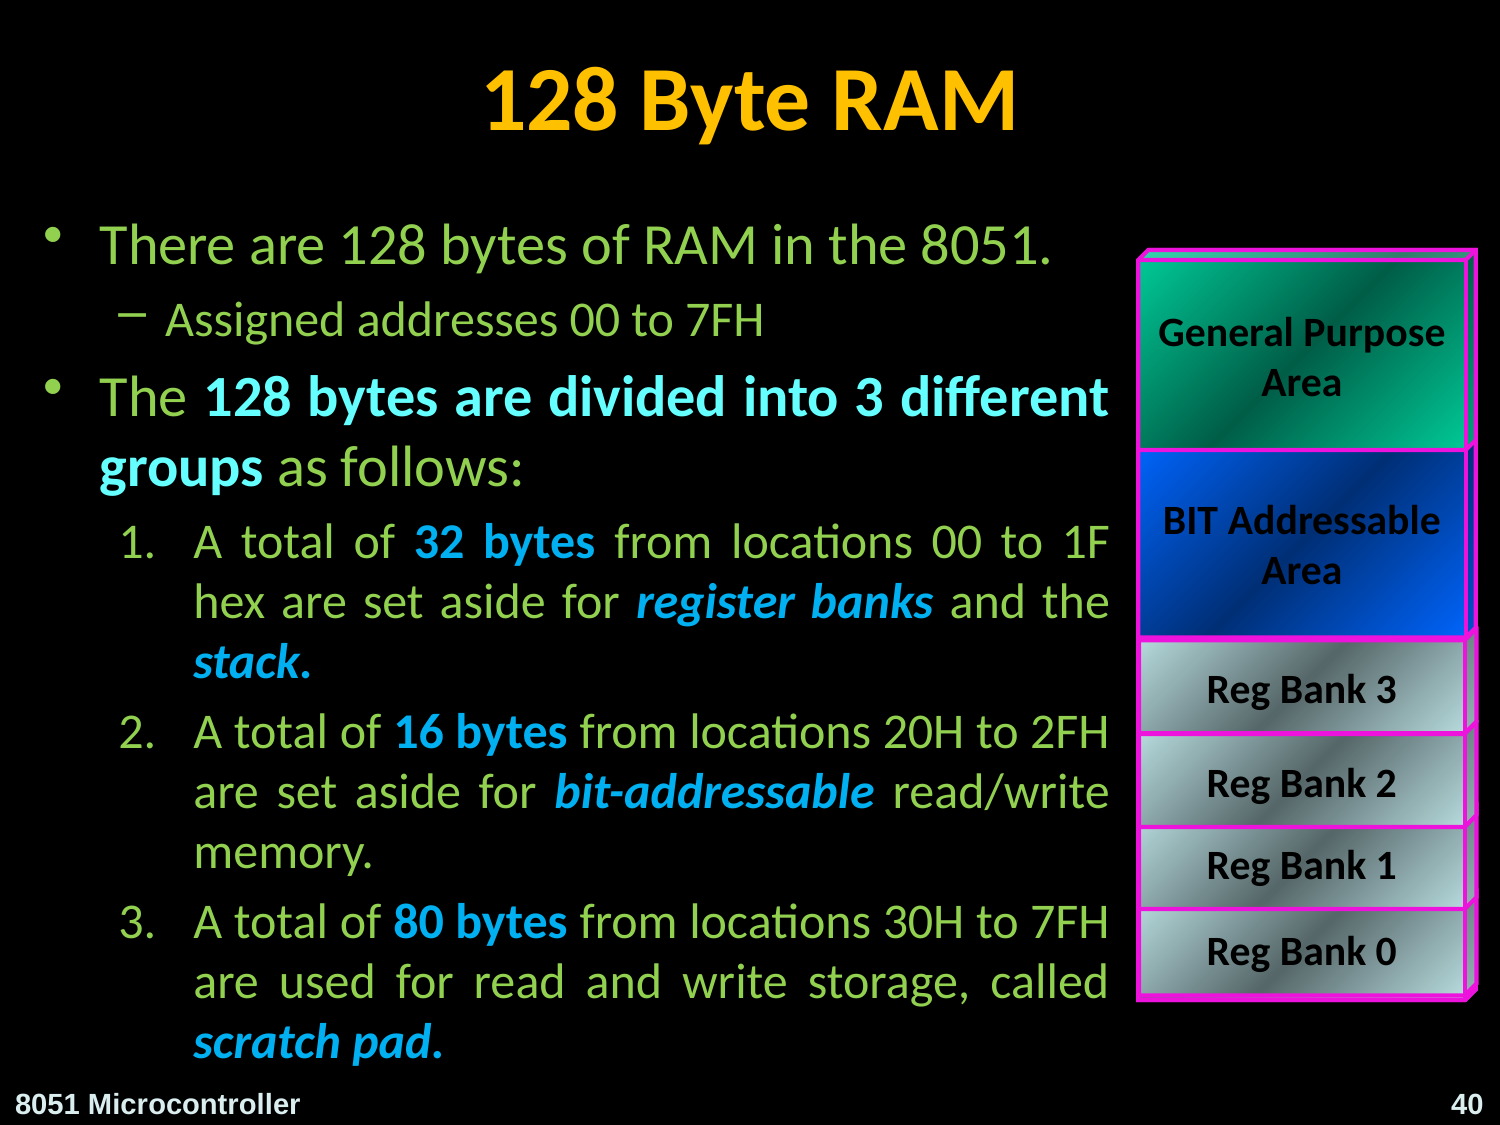

# 128 Byte RAM
There are 128 bytes of RAM in the 8051.
Assigned addresses 00 to 7FH
The 128 bytes are divided into 3 different groups as follows:
A total of 32 bytes from locations 00 to 1F hex are set aside for register banks and the stack.
A total of 16 bytes from locations 20H to 2FH are set aside for bit-addressable read/write memory.
A total of 80 bytes from locations 30H to 7FH are used for read and write storage, called scratch pad.
128 BYTE
INTERNAL RAM
General Purpose
Area
BIT Addressable
Area
Register Banks
Reg Bank 3
Reg Bank 2
Reg Bank 1
Reg Bank 0
8051 Microcontroller
40